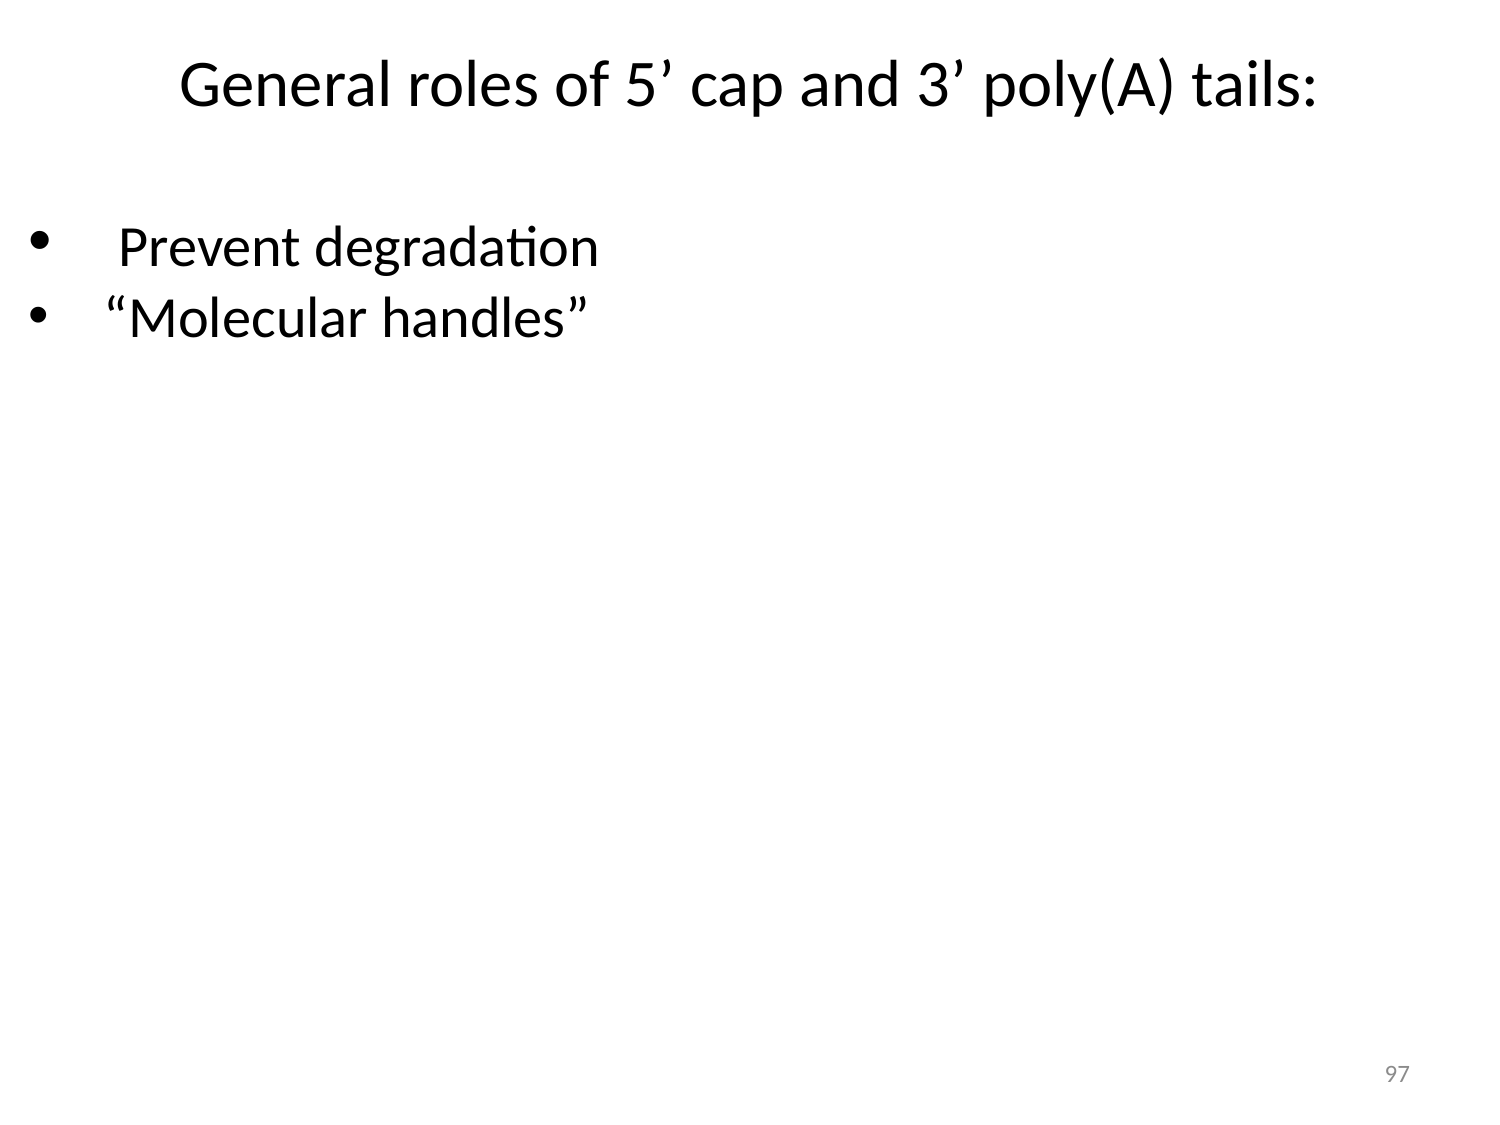

General roles of 5’ cap and 3’ poly(A) tails:

 Prevent degradation
“Molecular handles”
97